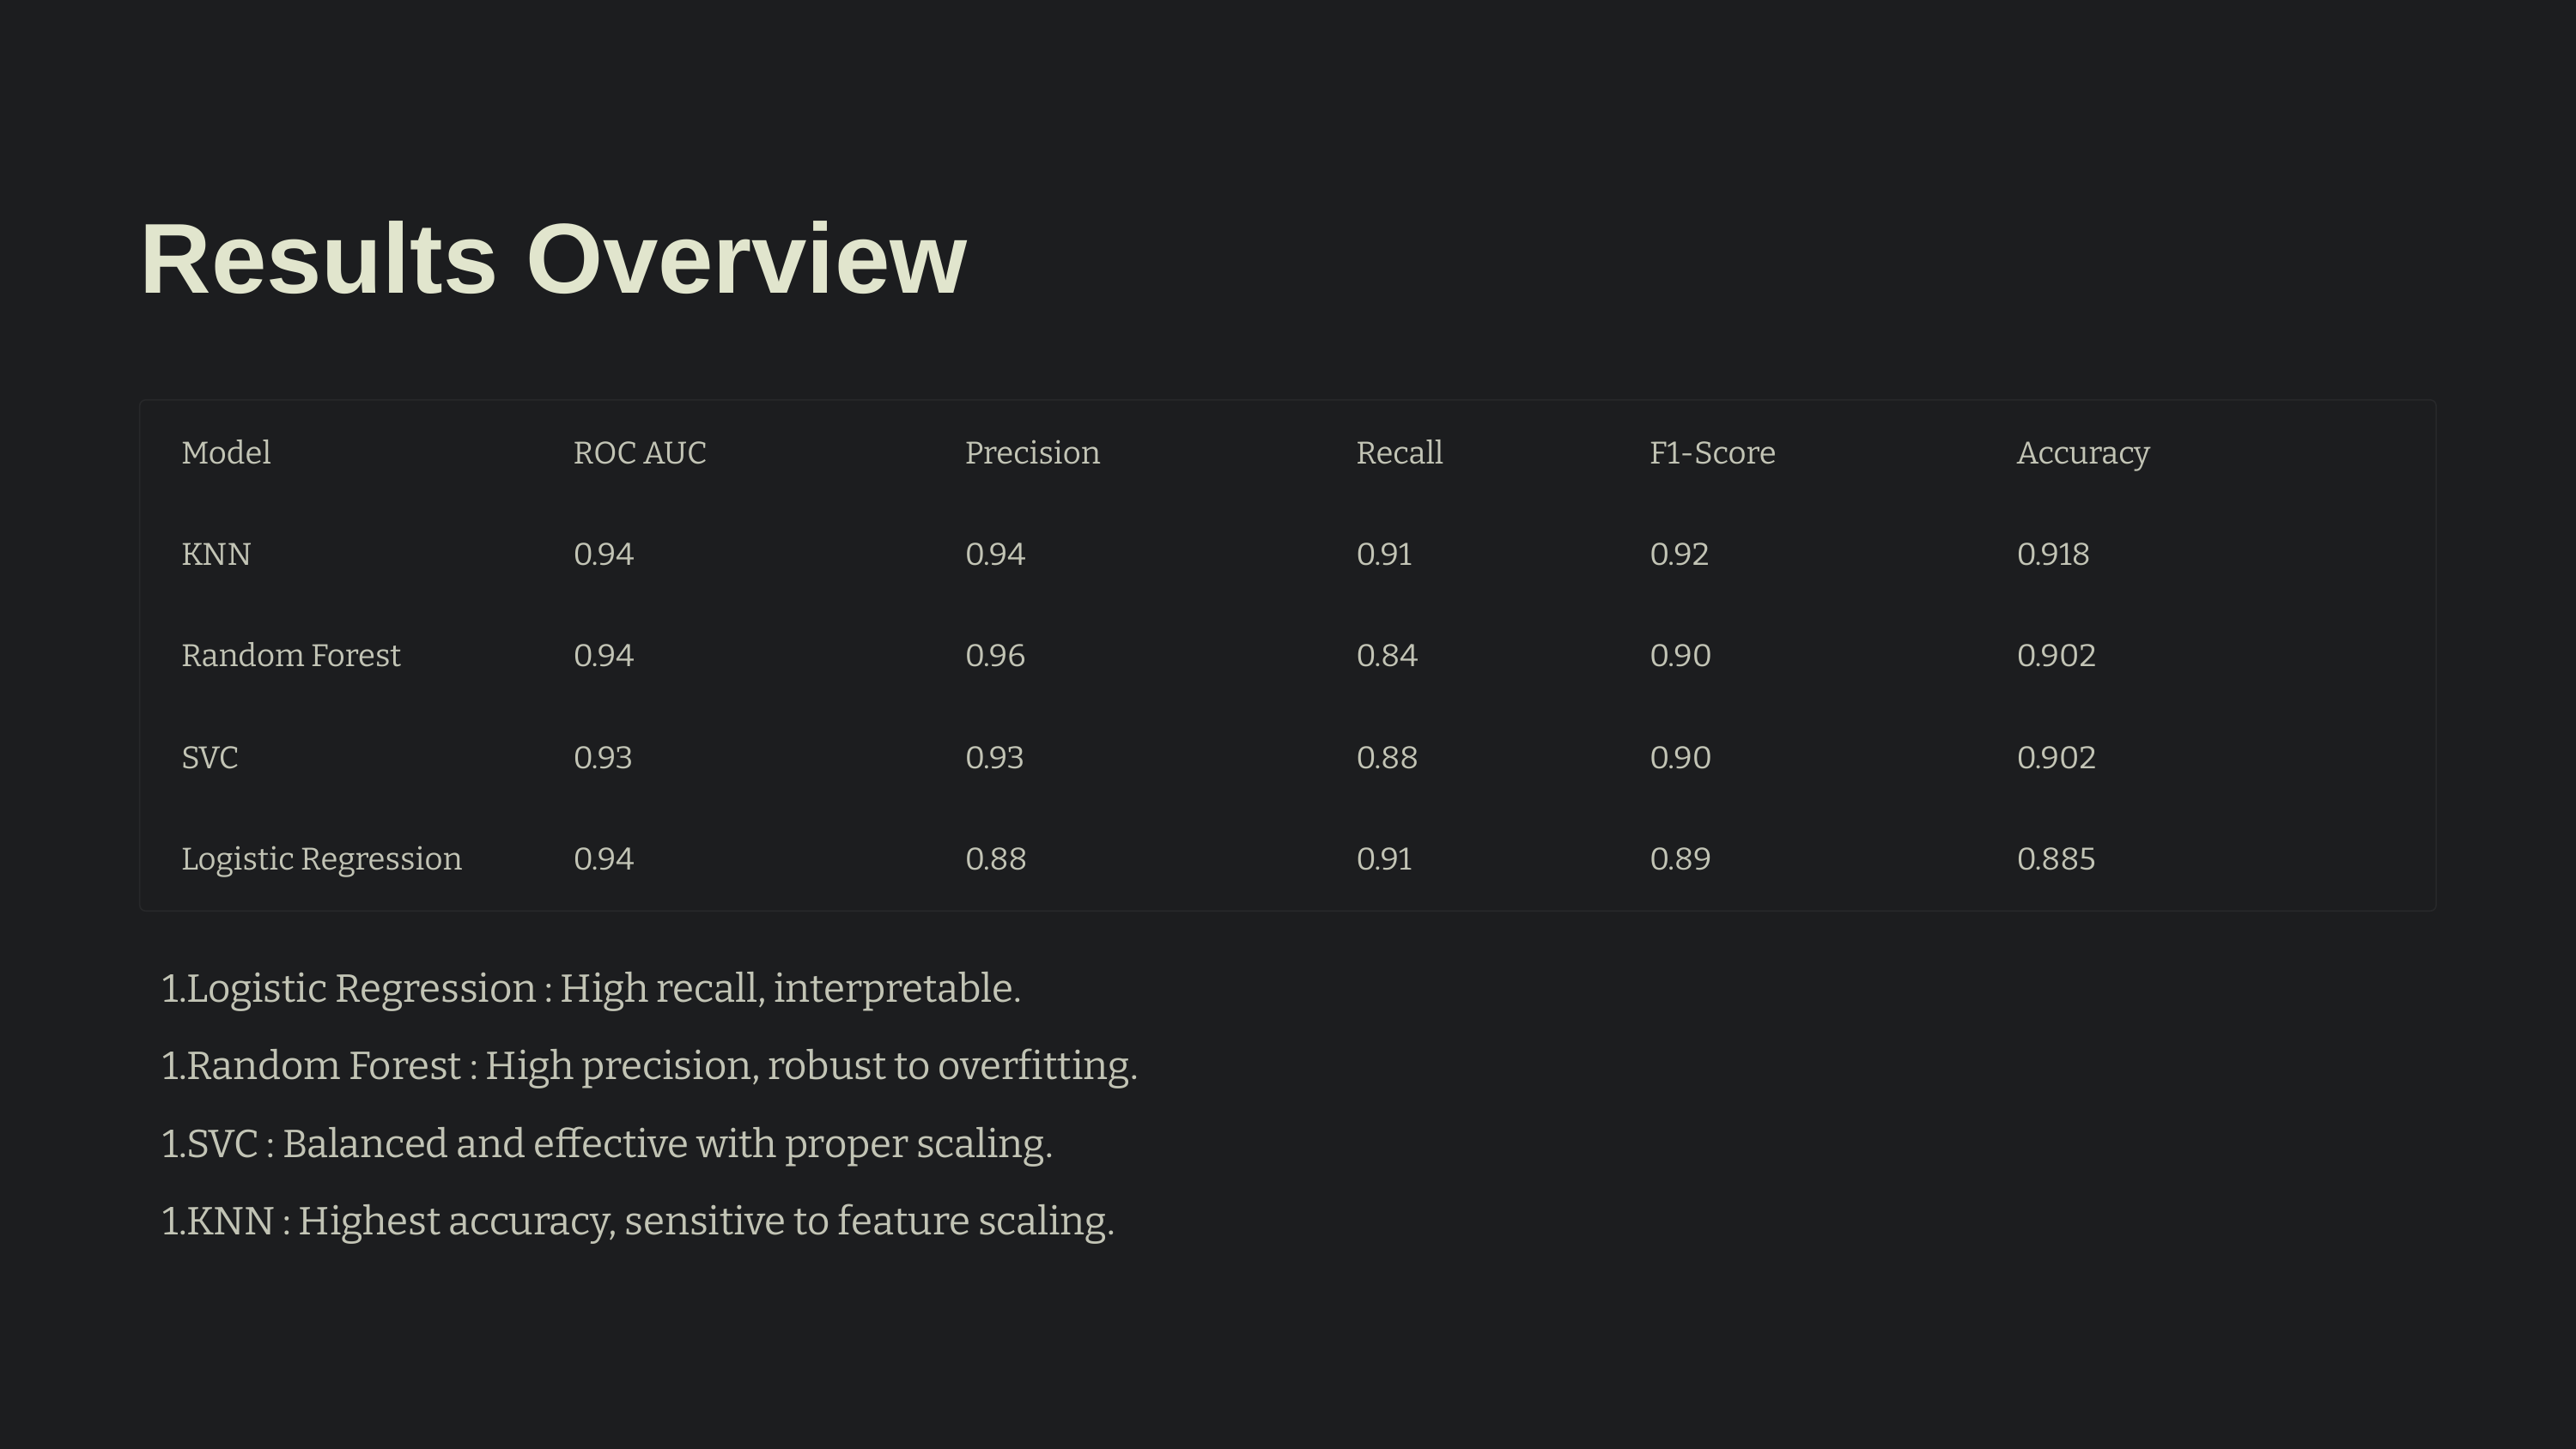

Results Overview

Model

ROC AUC

Precision

Recall

F1-Score

Accuracy

KNN

0.94

0.94

0.91

0.92

0.918

Random Forest

0.94

0.96

0.84

0.90

0.902

SVC

0.93

0.93

0.88

0.90

0.902

Logistic Regression

0.94

0.88

0.91

0.89

0.885

Logistic Regression : High recall, interpretable.

Random Forest : High precision, robust to overfitting.

SVC : Balanced and effective with proper scaling.

KNN : Highest accuracy, sensitive to feature scaling.